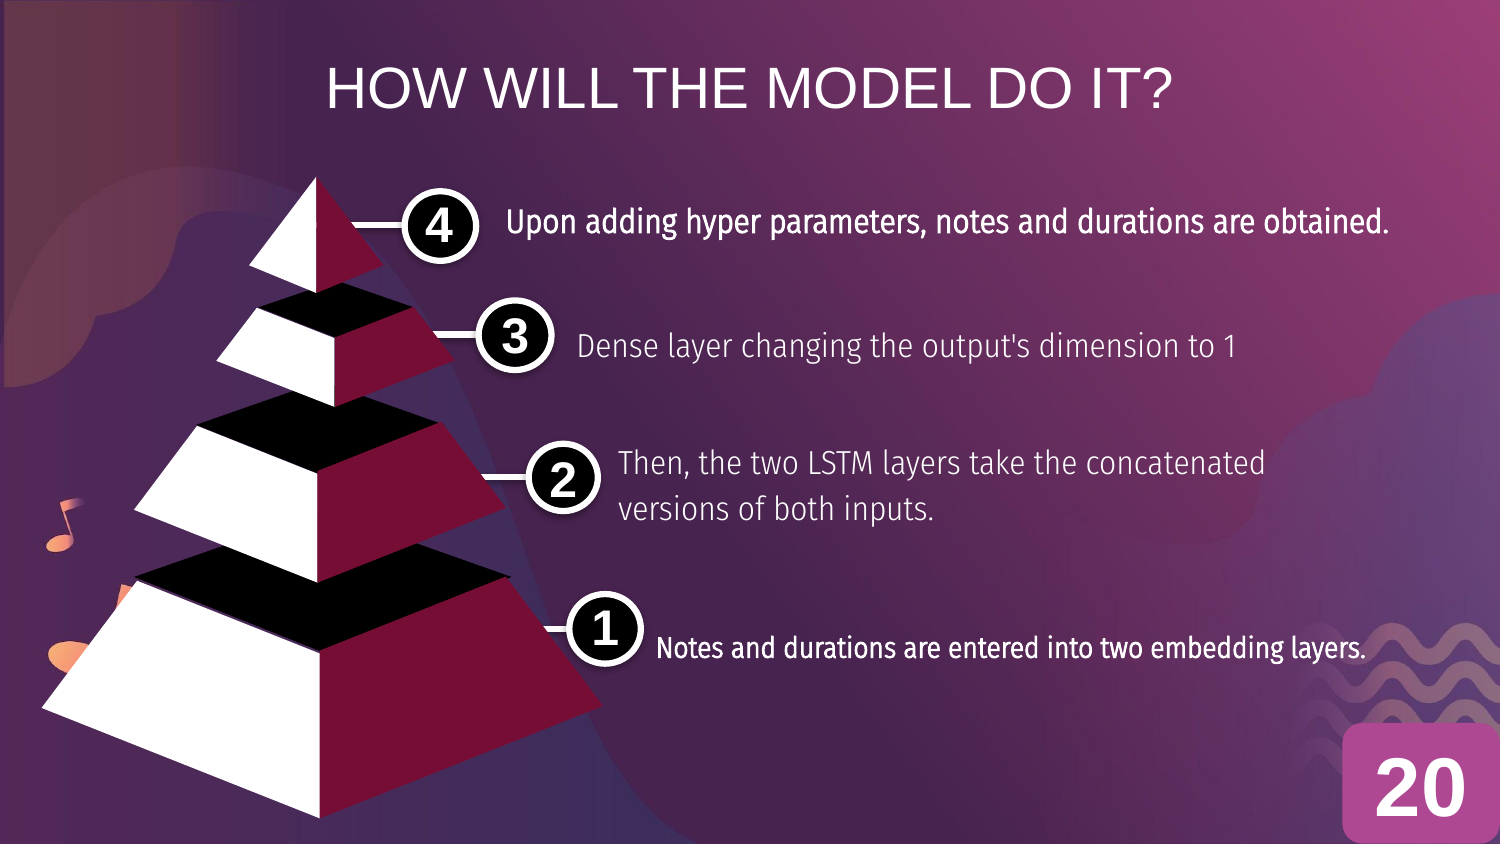

# HOW WILL THE MODEL DO IT?

Upon adding hyper parameters, notes and durations are obtained.

4

Dense layer changing the output's dimension to 1

3

Then, the two LSTM layers take the concatenated versions of both inputs.

2

Notes and durations are entered into two embedding layers.

1

20